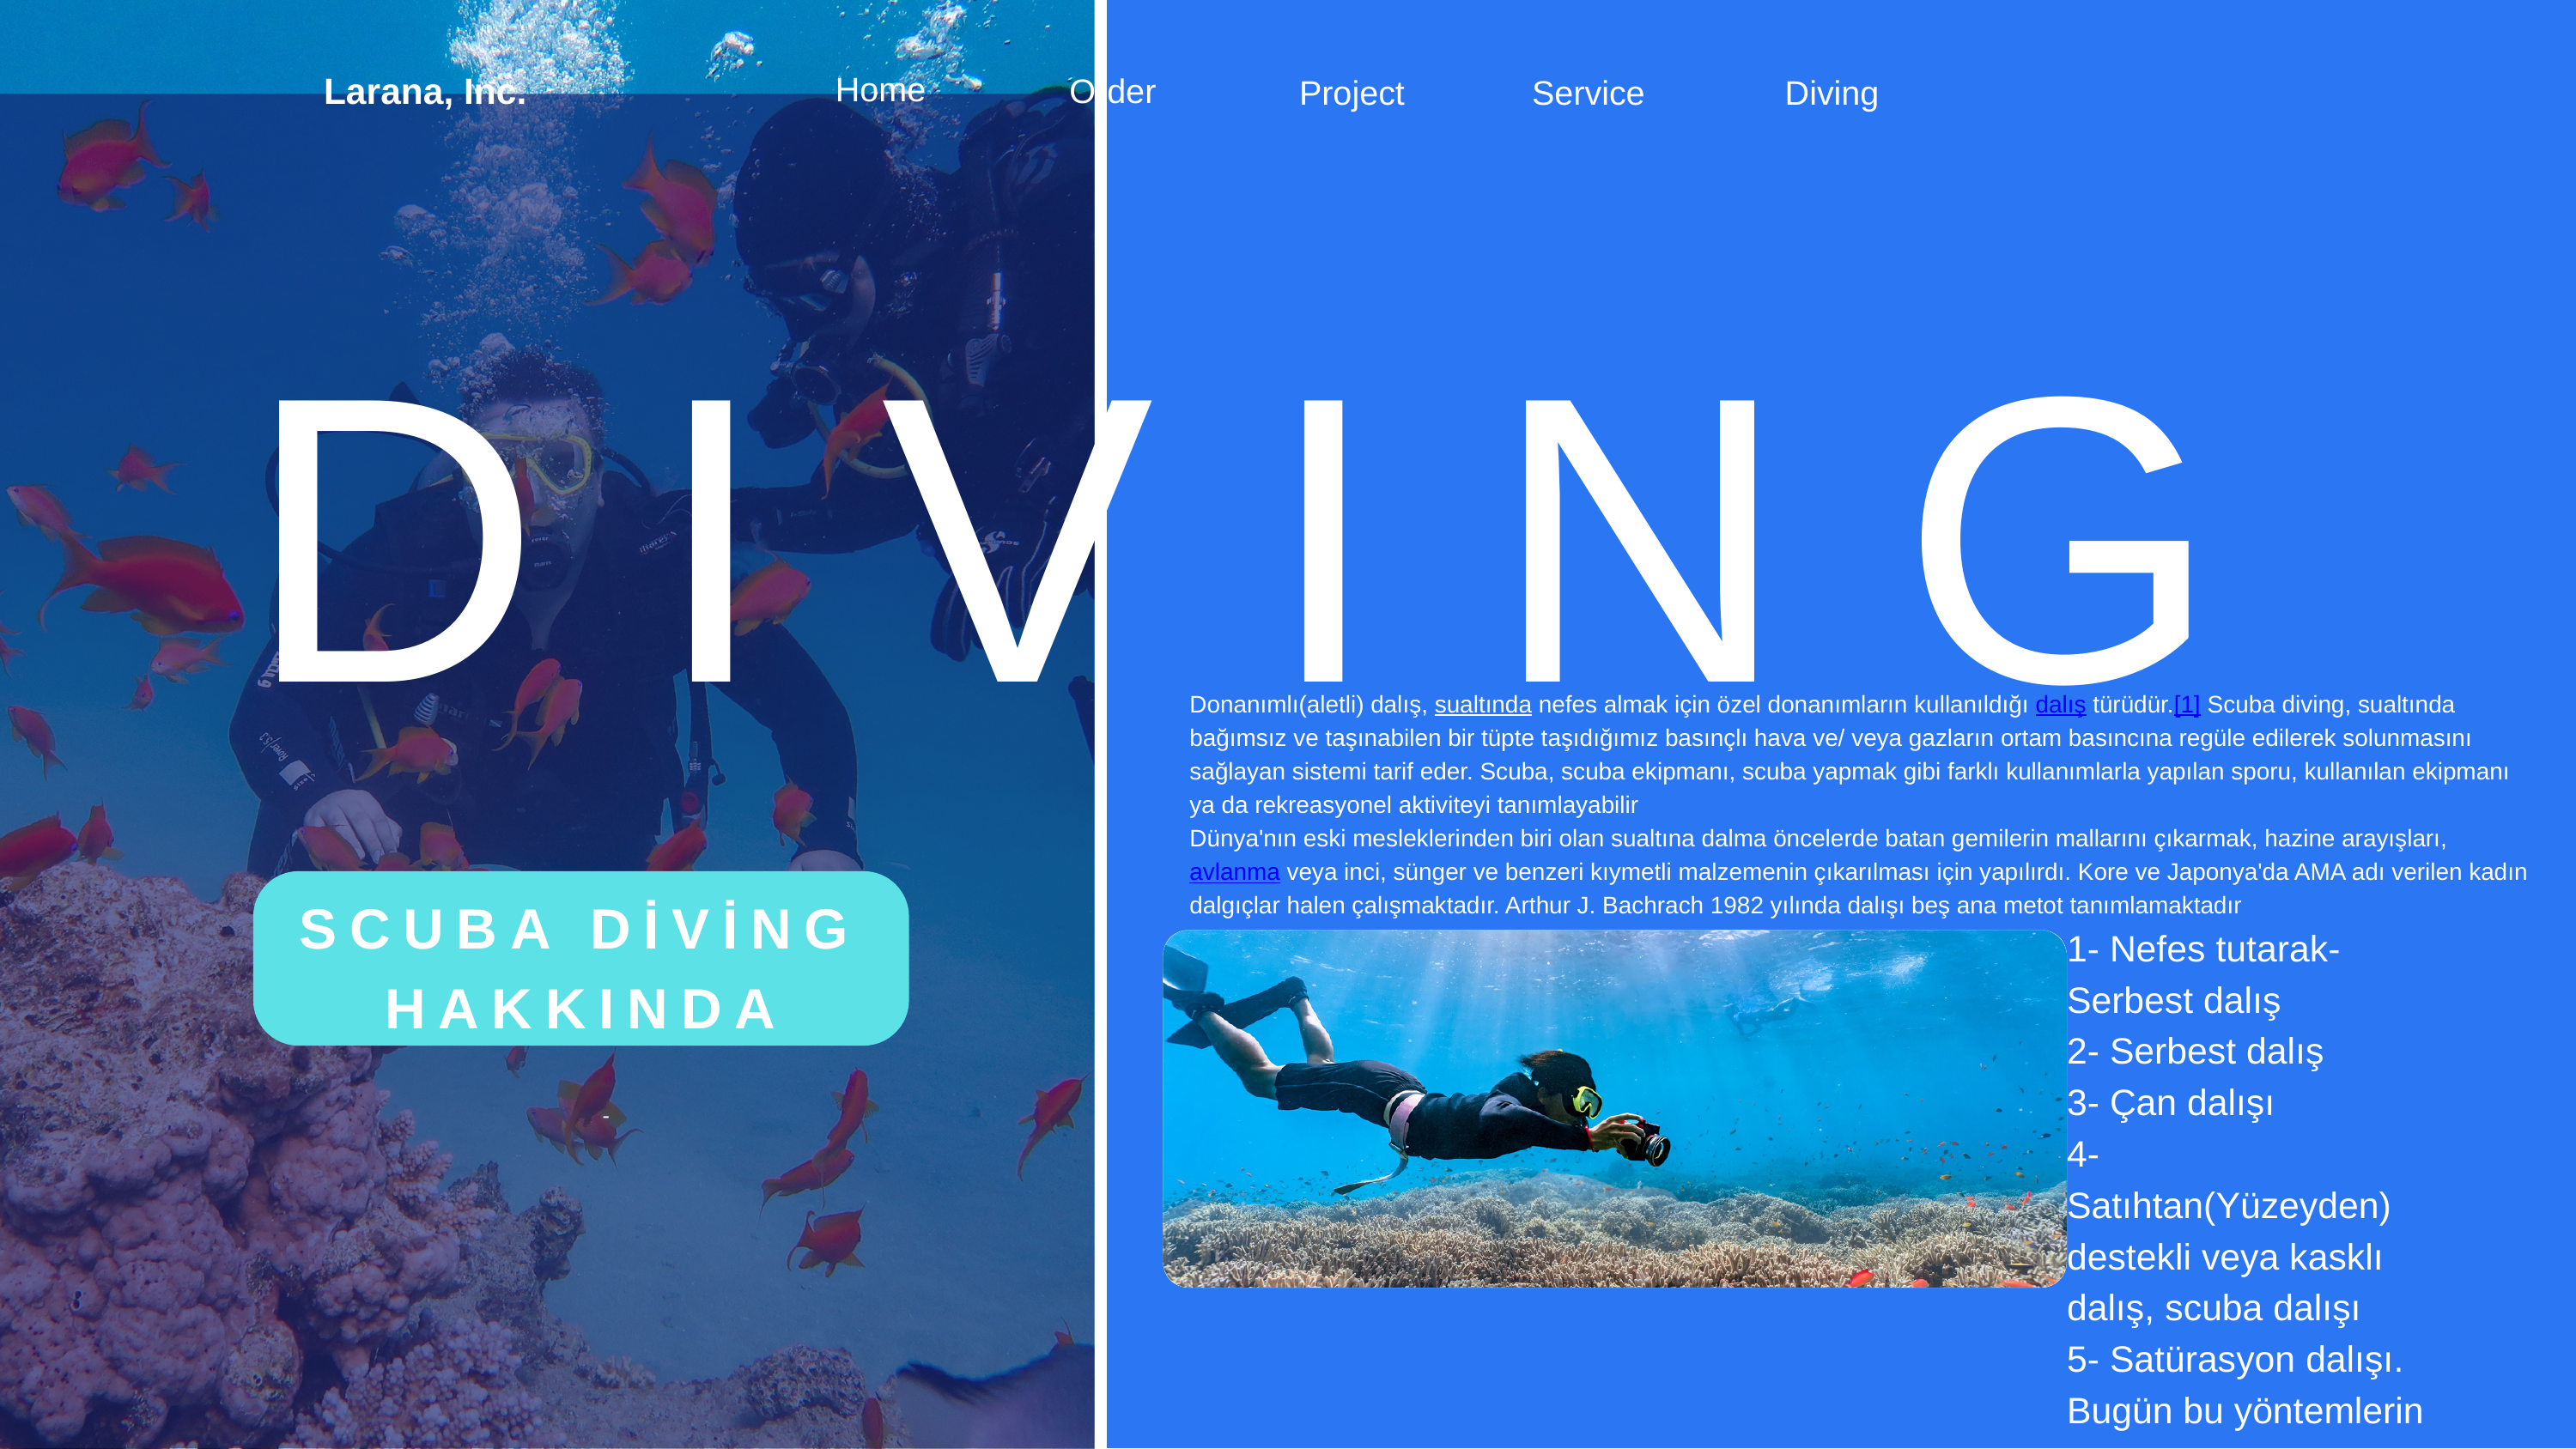

Larana, Inc.
Home
Order
Project
Service
Diving

D I V I N G
Donanımlı(aletli) dalış, sualtında nefes almak için özel donanımların kullanıldığı dalış türüdür.[1] Scuba diving, sualtında bağımsız ve taşınabilen bir tüpte taşıdığımız basınçlı hava ve/ veya gazların ortam basıncına regüle edilerek solunmasını sağlayan sistemi tarif eder. Scuba, scuba ekipmanı, scuba yapmak gibi farklı kullanımlarla yapılan sporu, kullanılan ekipmanı ya da rekreasyonel aktiviteyi tanımlayabilir
Dünya'nın eski mesleklerinden biri olan sualtına dalma öncelerde batan gemilerin mallarını çıkarmak, hazine arayışları, avlanma veya inci, sünger ve benzeri kıymetli malzemenin çıkarılması için yapılırdı. Kore ve Japonya'da AMA adı verilen kadın dalgıçlar halen çalışmaktadır. Arthur J. Bachrach 1982 yılında dalışı beş ana metot tanımlamaktadır

SCUBA DİVİNG HAKKINDA
1- Nefes tutarak-Serbest dalış
2- Serbest dalış
3- Çan dalışı
4- Satıhtan(Yüzeyden) destekli veya kasklı dalış, scuba dalışı
5- Satürasyon dalışı.
Bugün bu yöntemlerin hepsi uygulanmaktadır

-